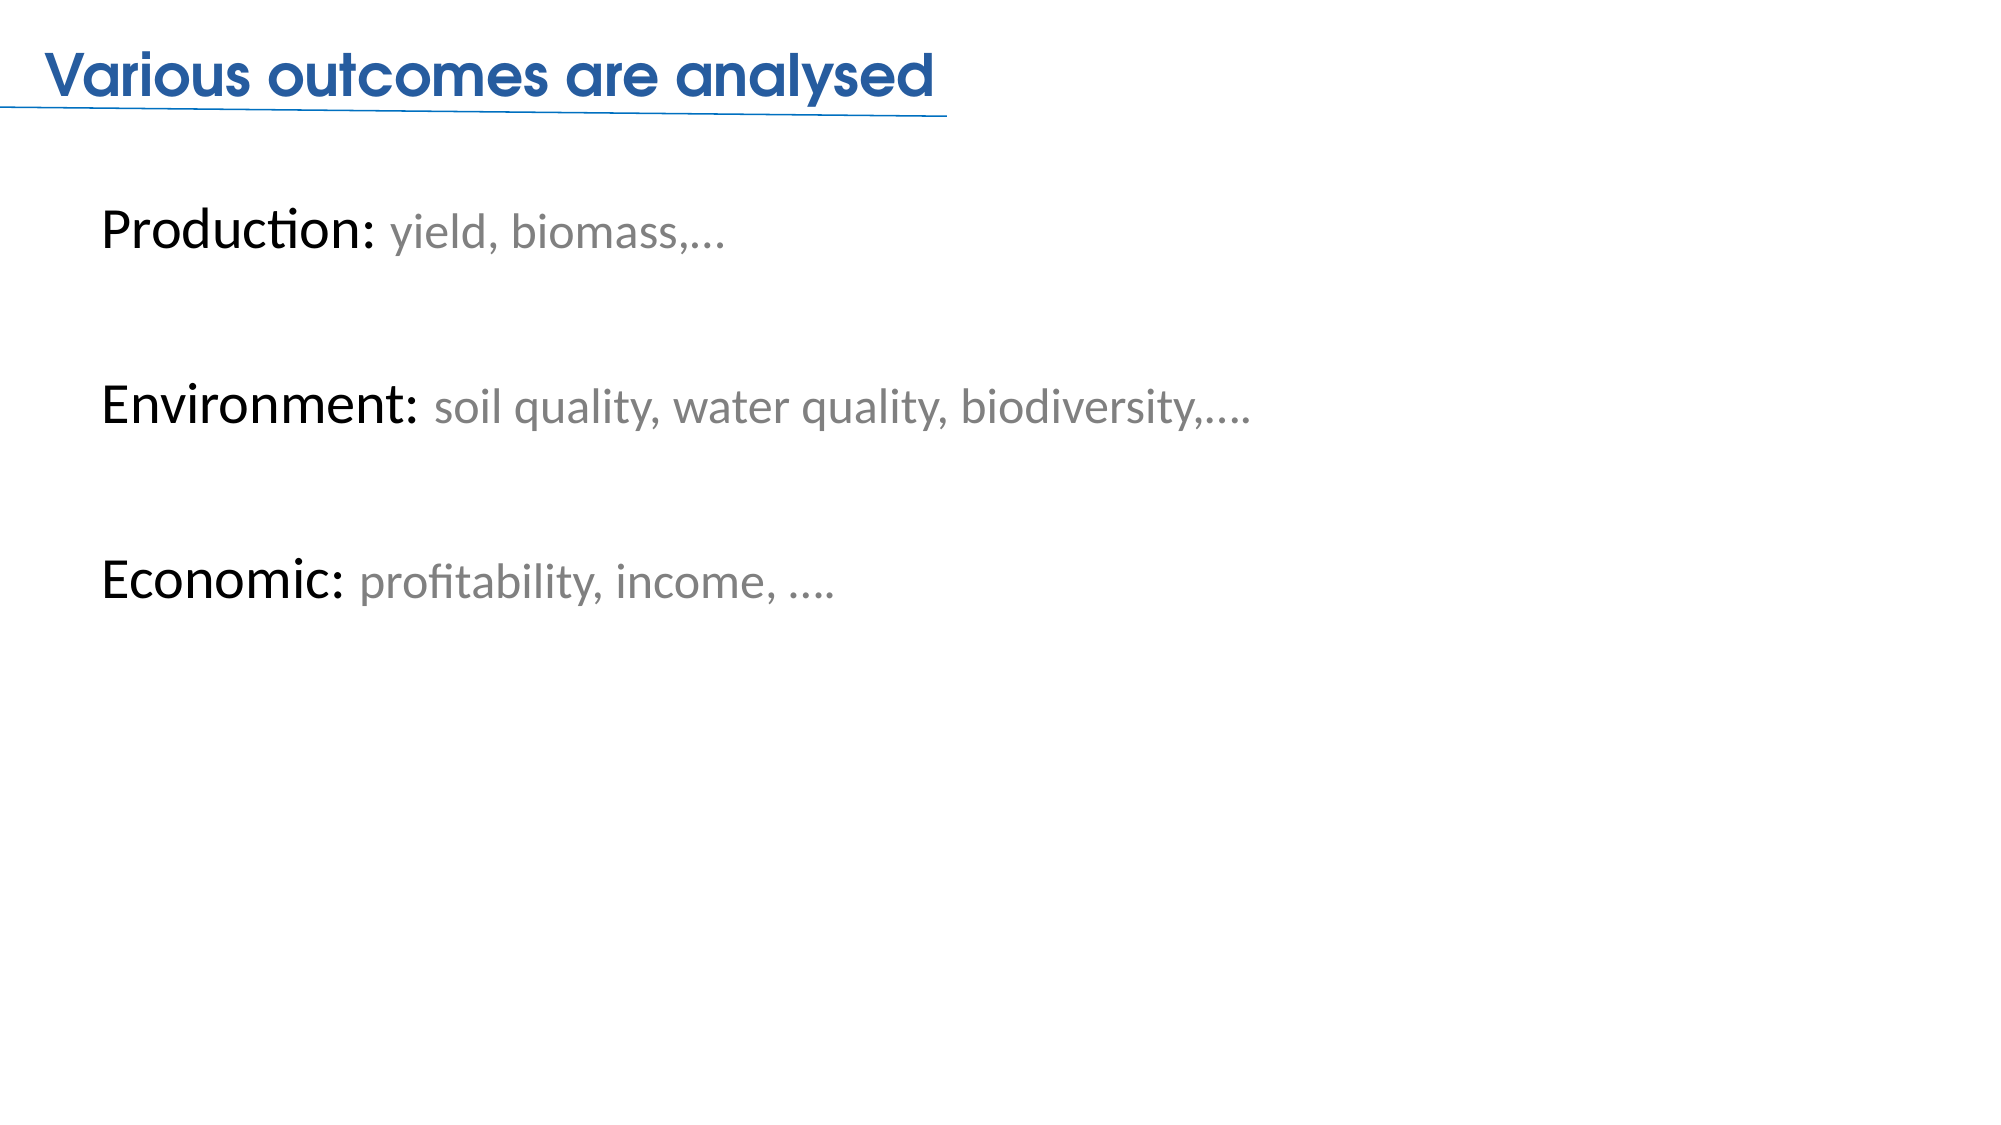

Various outcomes are analysed
Production: yield, biomass,…

Environment: soil quality, water quality, biodiversity,….
Economic: profitability, income, ….
Beillouin D., Ben Ari T., Makowski D